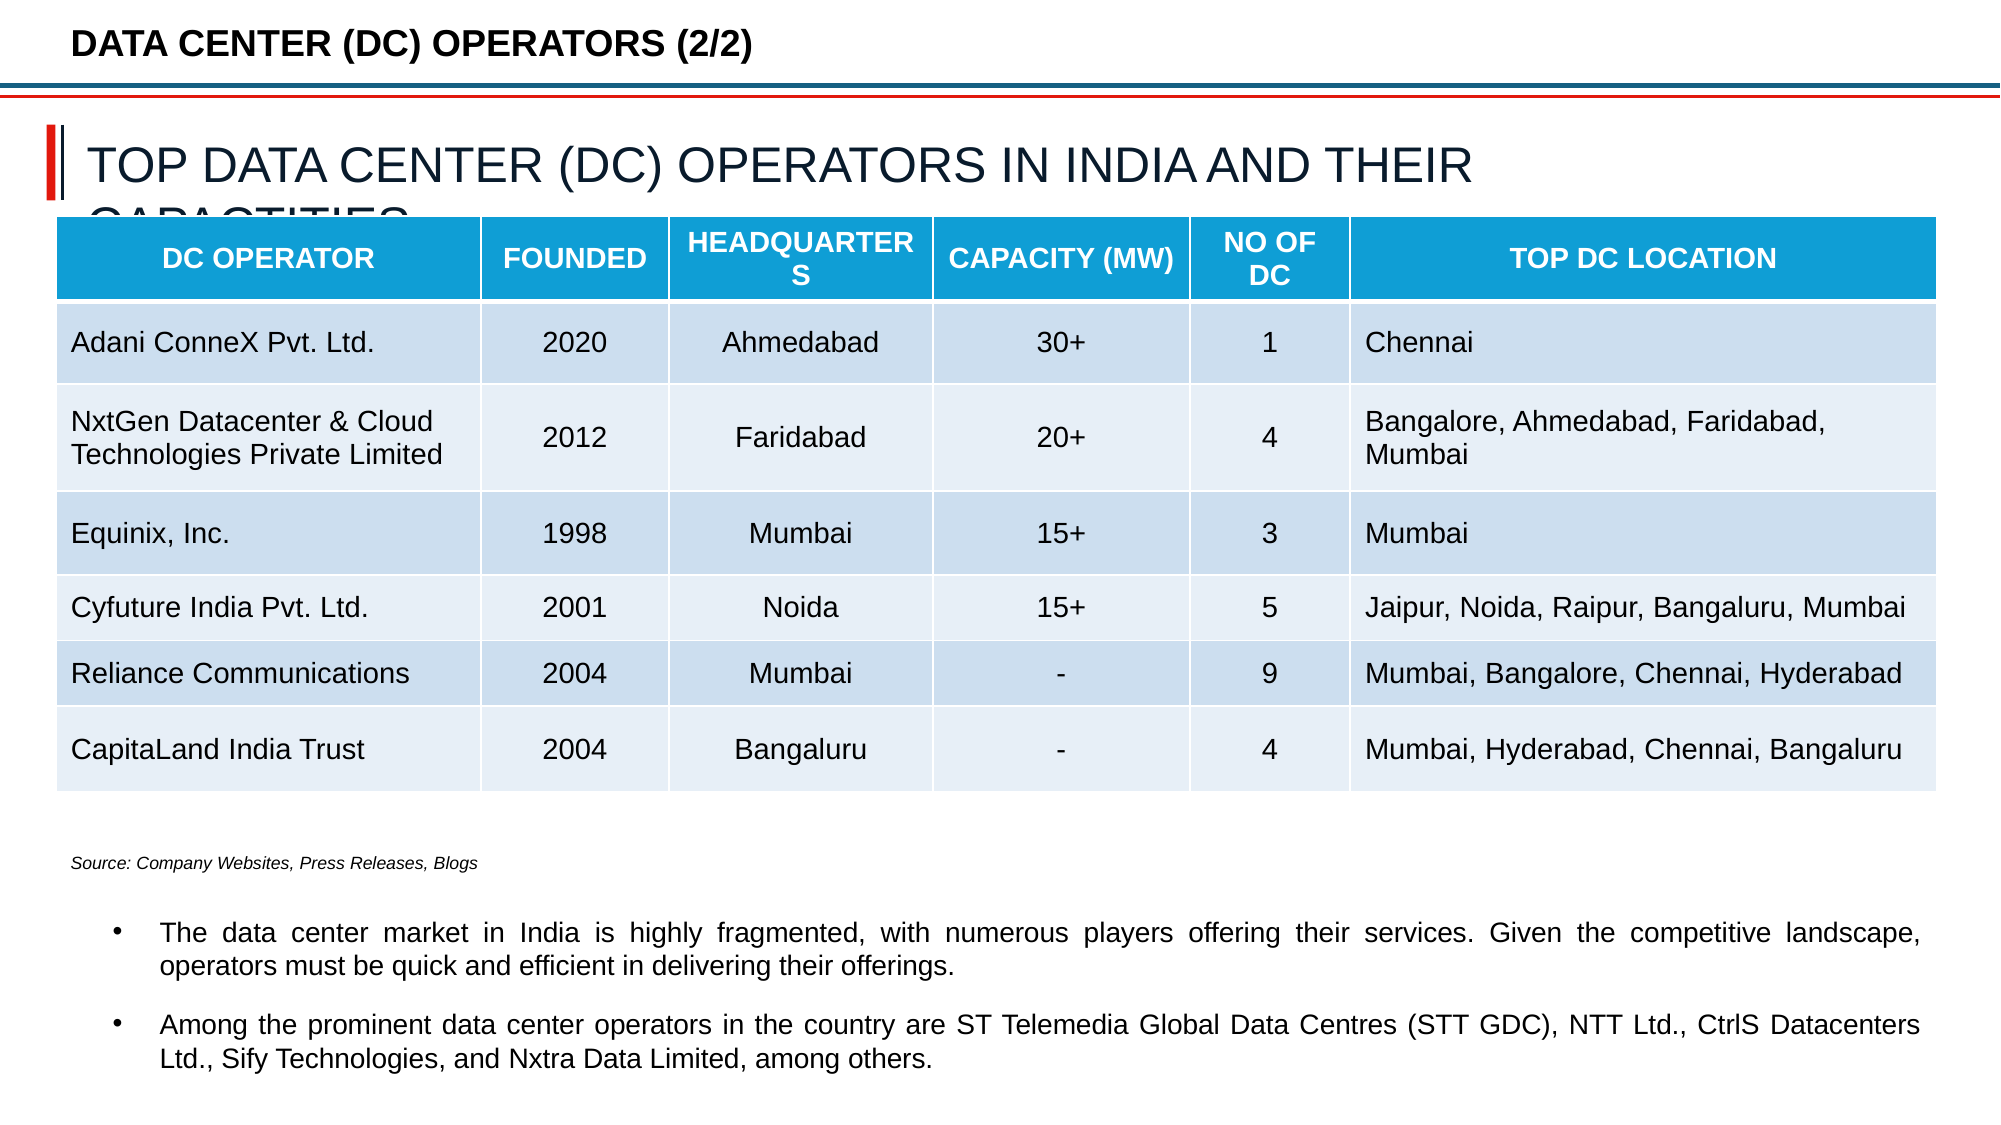

DATA CENTER (DC) OPERATORS (2/2)

TOP DATA CENTER (DC) OPERATORS IN INDIA AND THEIR CAPACTITIES
| DC OPERATOR | FOUNDED | HEADQUARTERS | CAPACITY (MW) | NO OF DC | TOP DC LOCATION |
| --- | --- | --- | --- | --- | --- |
| Adani ConneX Pvt. Ltd. | 2020 | Ahmedabad | 30+ | 1 | Chennai |
| NxtGen Datacenter & Cloud Technologies Private Limited | 2012 | Faridabad | 20+ | 4 | Bangalore, Ahmedabad, Faridabad, Mumbai |
| Equinix, Inc. | 1998 | Mumbai | 15+ | 3 | Mumbai |
| Cyfuture India Pvt. Ltd. | 2001 | Noida | 15+ | 5 | Jaipur, Noida, Raipur, Bangaluru, Mumbai |
| Reliance Communications | 2004 | Mumbai | - | 9 | Mumbai, Bangalore, Chennai, Hyderabad |
| CapitaLand India Trust | 2004 | Bangaluru | - | 4 | Mumbai, Hyderabad, Chennai, Bangaluru |
Source: Company Websites, Press Releases, Blogs
The data center market in India is highly fragmented, with numerous players offering their services. Given the competitive landscape, operators must be quick and efficient in delivering their offerings.
Among the prominent data center operators in the country are ST Telemedia Global Data Centres (STT GDC), NTT Ltd., CtrlS Datacenters Ltd., Sify Technologies, and Nxtra Data Limited, among others.